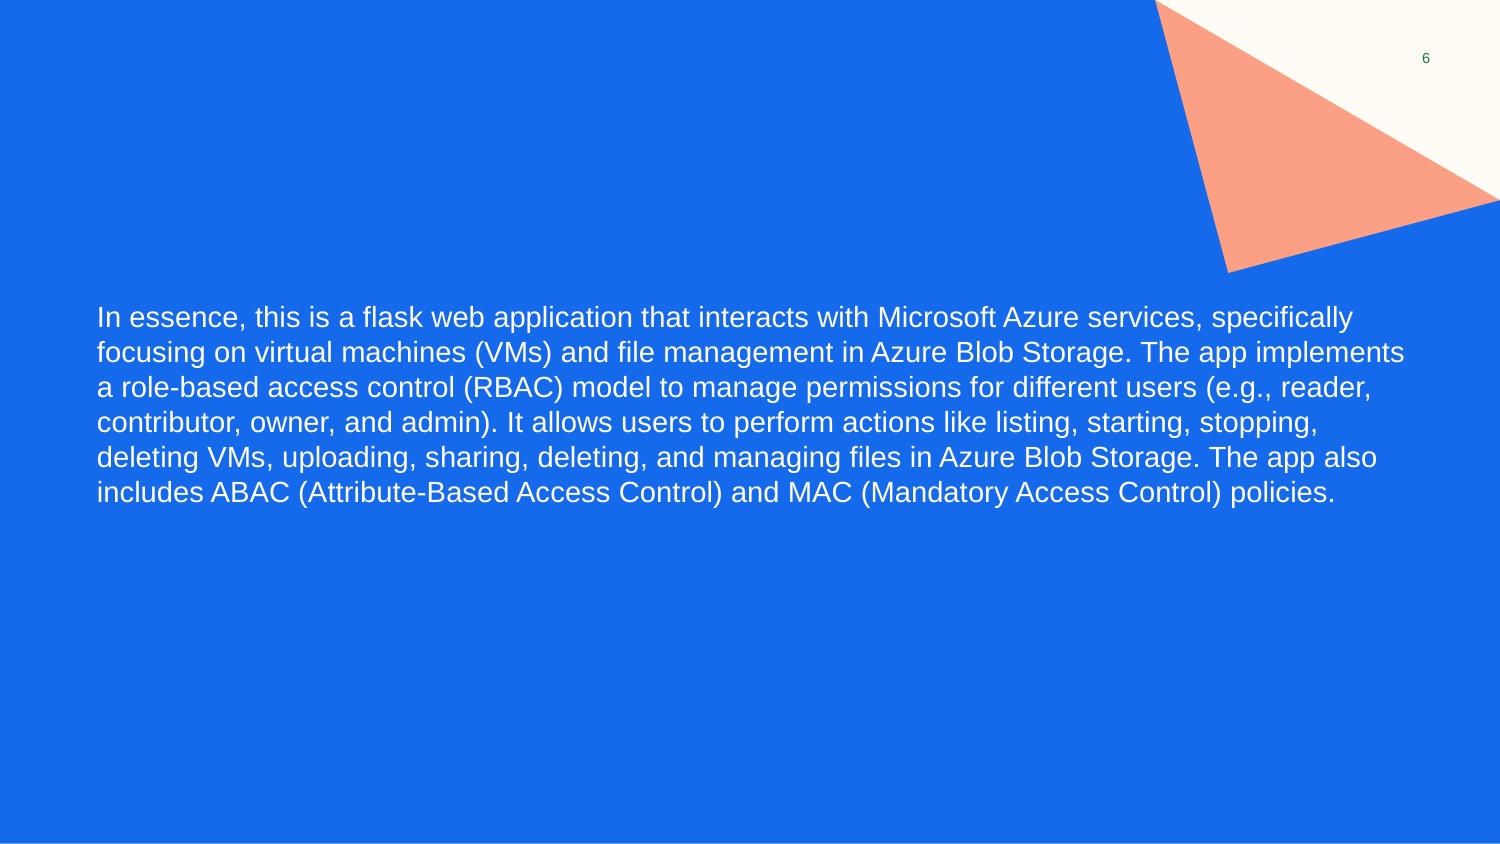

6
In essence, this is a flask web application that interacts with Microsoft Azure services, specifically focusing on virtual machines (VMs) and file management in Azure Blob Storage. The app implements a role-based access control (RBAC) model to manage permissions for different users (e.g., reader, contributor, owner, and admin). It allows users to perform actions like listing, starting, stopping, deleting VMs, uploading, sharing, deleting, and managing files in Azure Blob Storage. The app also includes ABAC (Attribute-Based Access Control) and MAC (Mandatory Access Control) policies.